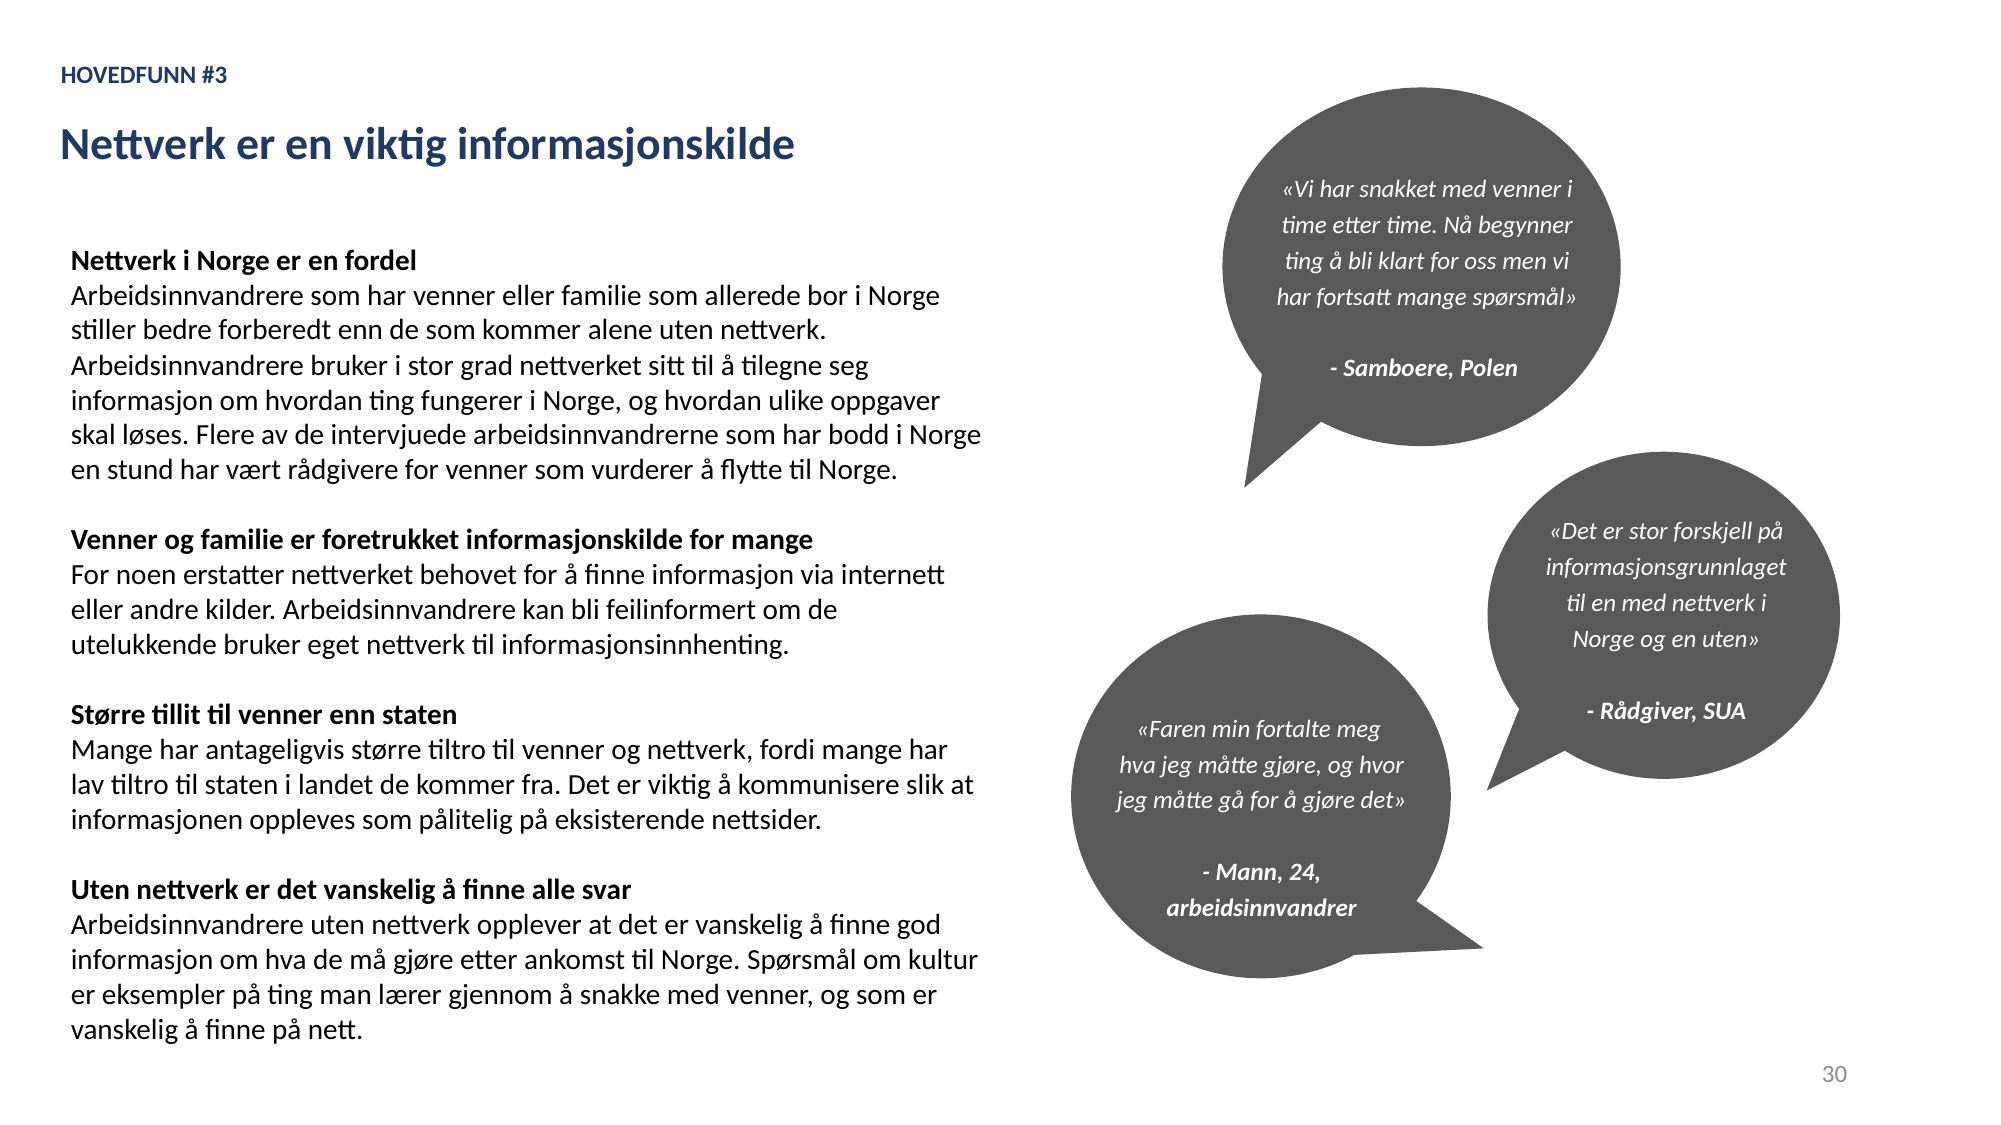

HOVEDFUNN #3
Nettverk er en viktig informasjonskilde

«Vi har snakket med venner i time etter time. Nå begynner ting å bli klart for oss men vi har fortsatt mange spørsmål»

- Samboere, Polen
Nettverk i Norge er en fordel
Arbeidsinnvandrere som har venner eller familie som allerede bor i Norge stiller bedre forberedt enn de som kommer alene uten nettverk. Arbeidsinnvandrere bruker i stor grad nettverket sitt til å tilegne seg informasjon om hvordan ting fungerer i Norge, og hvordan ulike oppgaver skal løses. Flere av de intervjuede arbeidsinnvandrerne som har bodd i Norge en stund har vært rådgivere for venner som vurderer å flytte til Norge.

Venner og familie er foretrukket informasjonskilde for mange
For noen erstatter nettverket behovet for å finne informasjon via internett eller andre kilder. Arbeidsinnvandrere kan bli feilinformert om de utelukkende bruker eget nettverk til informasjonsinnhenting.

Større tillit til venner enn staten
Mange har antageligvis større tiltro til venner og nettverk, fordi mange har lav tiltro til staten i landet de kommer fra. Det er viktig å kommunisere slik at informasjonen oppleves som pålitelig på eksisterende nettsider.

Uten nettverk er det vanskelig å finne alle svar
Arbeidsinnvandrere uten nettverk opplever at det er vanskelig å finne god informasjon om hva de må gjøre etter ankomst til Norge. Spørsmål om kultur er eksempler på ting man lærer gjennom å snakke med venner, og som er vanskelig å finne på nett.

«Det er stor forskjell på informasjonsgrunnlaget til en med nettverk i Norge og en uten»

- Rådgiver, SUA

«Faren min fortalte meg
hva jeg måtte gjøre, og hvor jeg måtte gå for å gjøre det»

- Mann, 24, arbeidsinnvandrer

30